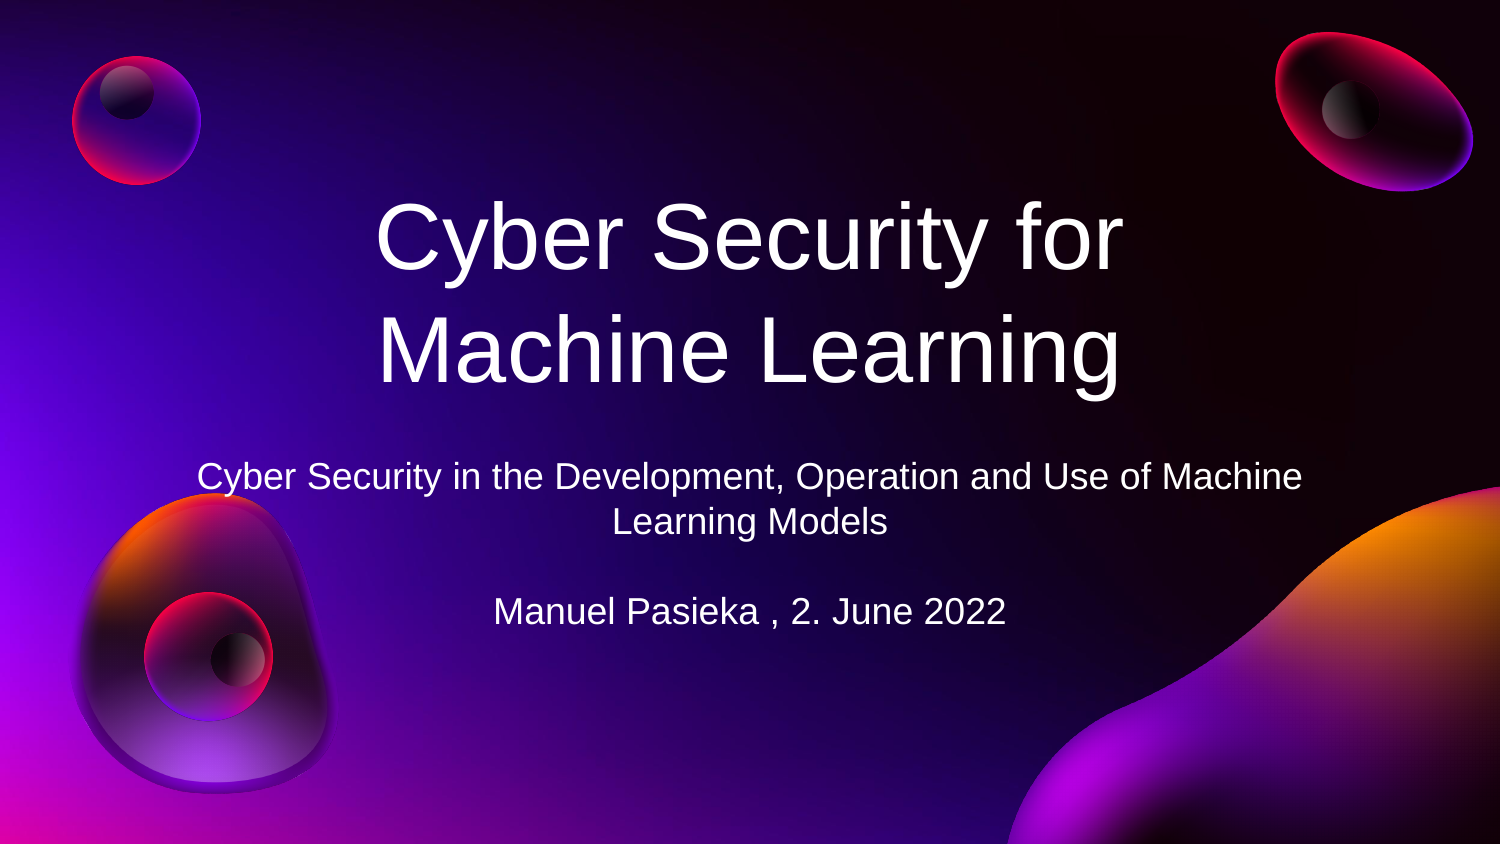

# Cyber Security for Machine Learning
Cyber Security in the Development, Operation and Use of Machine Learning Models

Manuel Pasieka , 2. June 2022